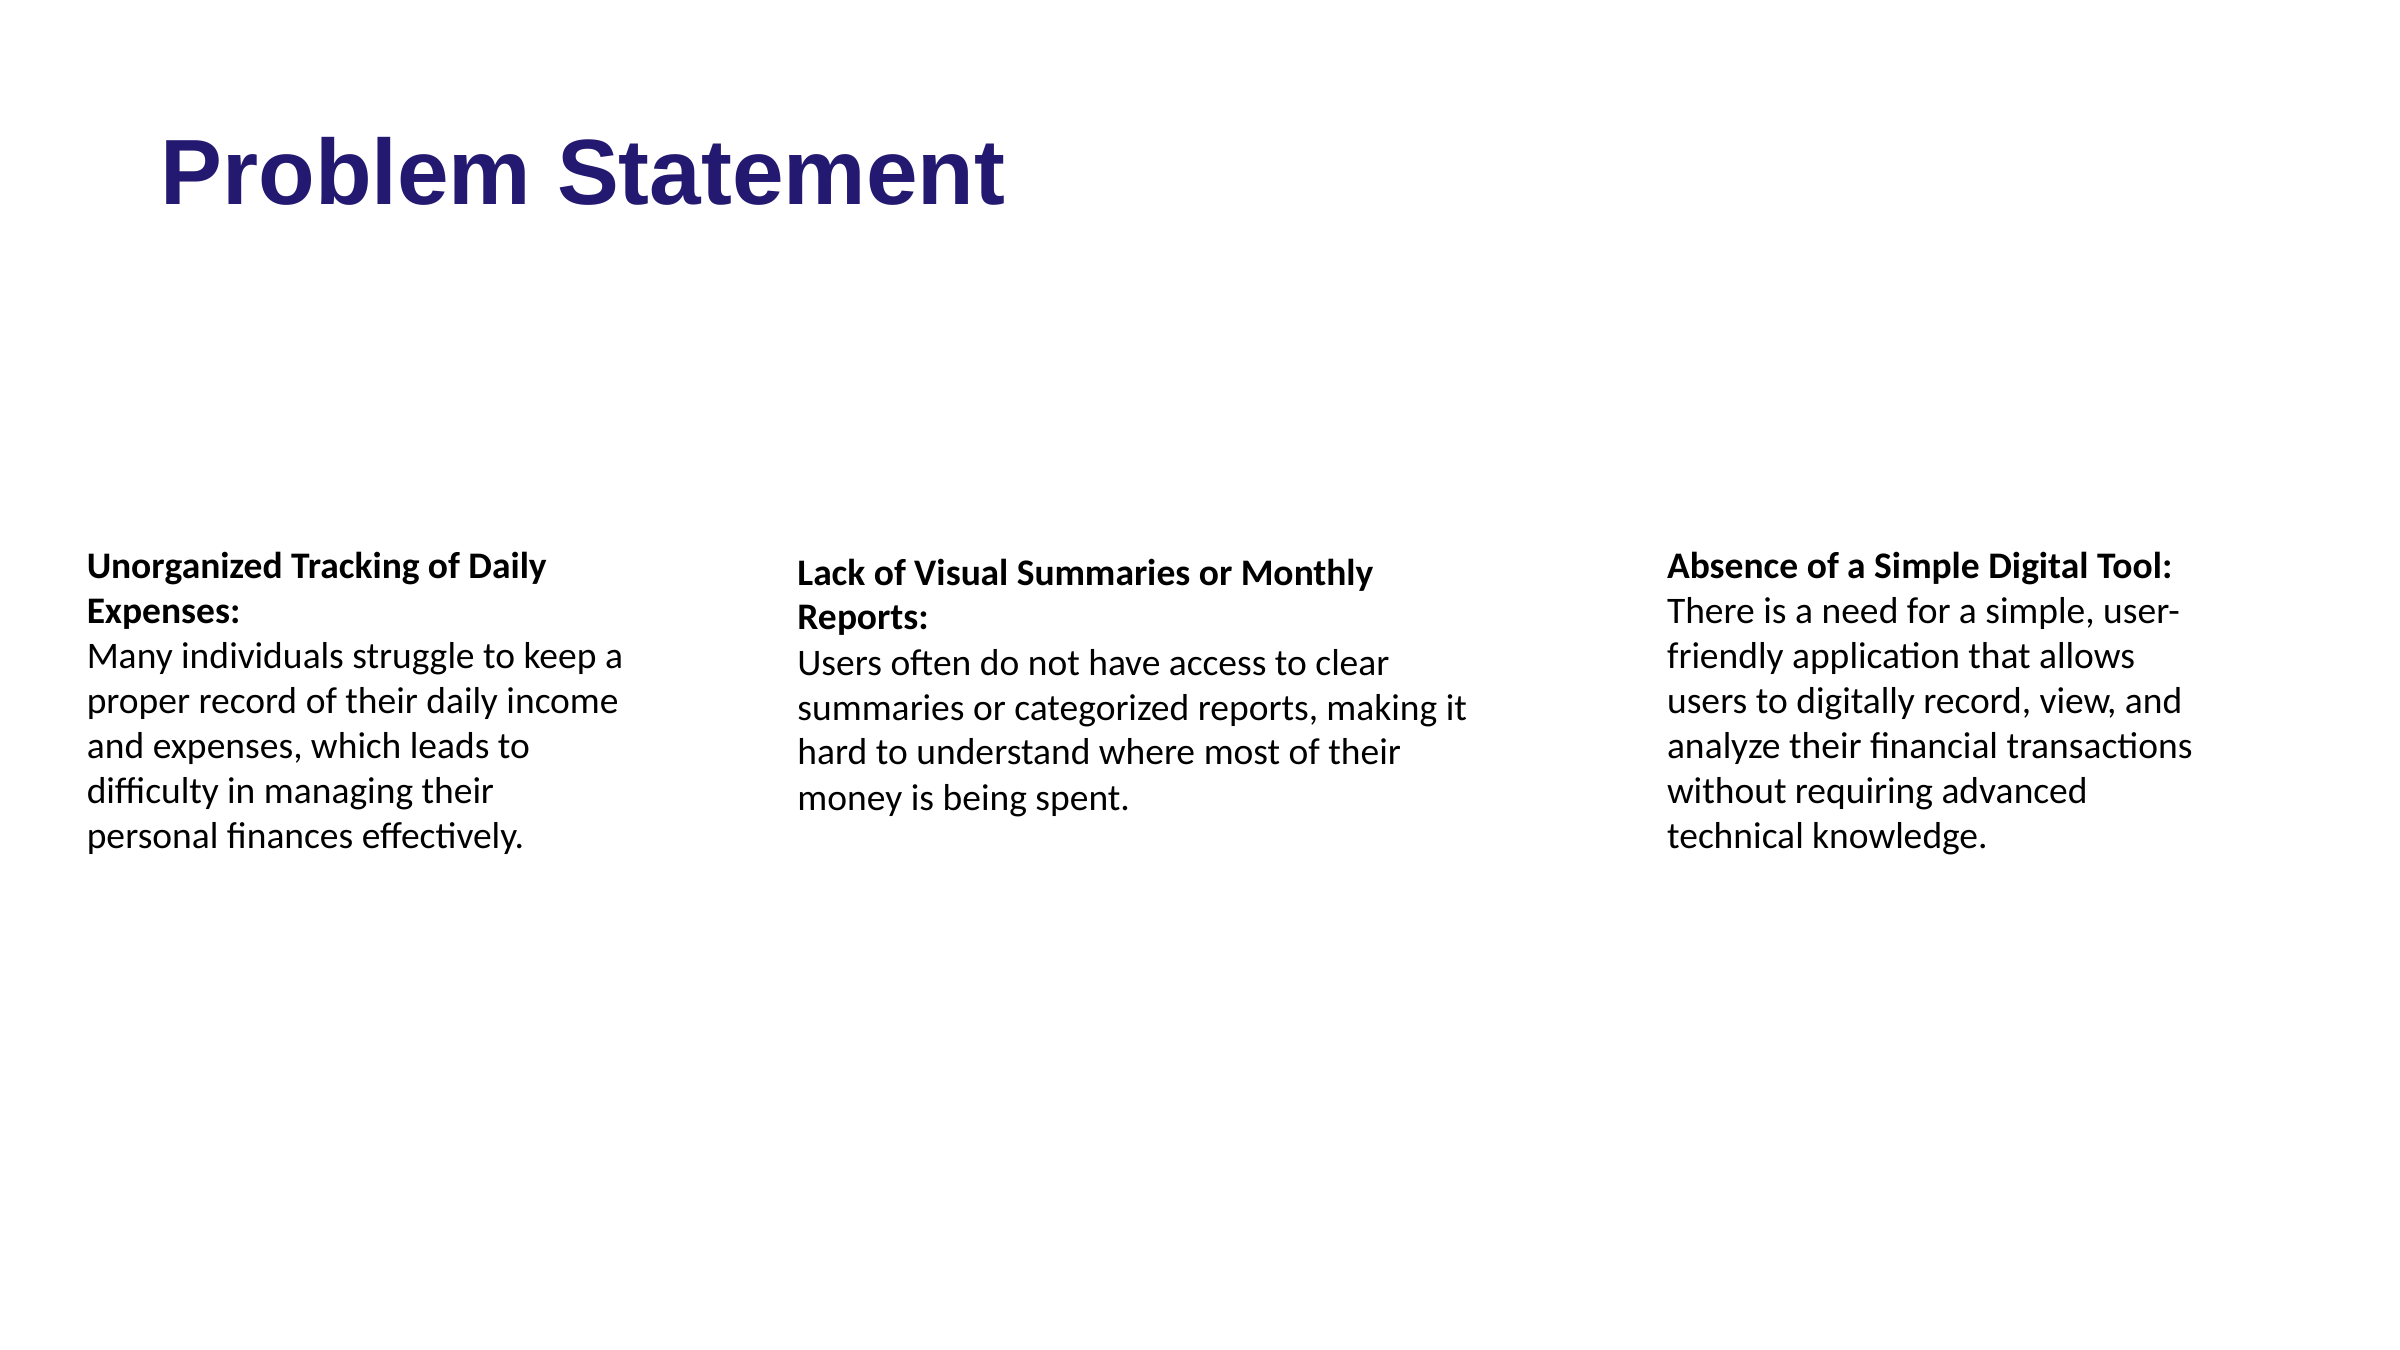

Problem Statement
Unorganized Tracking of Daily Expenses:
Many individuals struggle to keep a proper record of their daily income and expenses, which leads to difficulty in managing their personal finances effectively.
Absence of a Simple Digital Tool:
There is a need for a simple, user-friendly application that allows users to digitally record, view, and analyze their financial transactions without requiring advanced technical knowledge.
Lack of Visual Summaries or Monthly Reports:
Users often do not have access to clear summaries or categorized reports, making it hard to understand where most of their money is being spent.